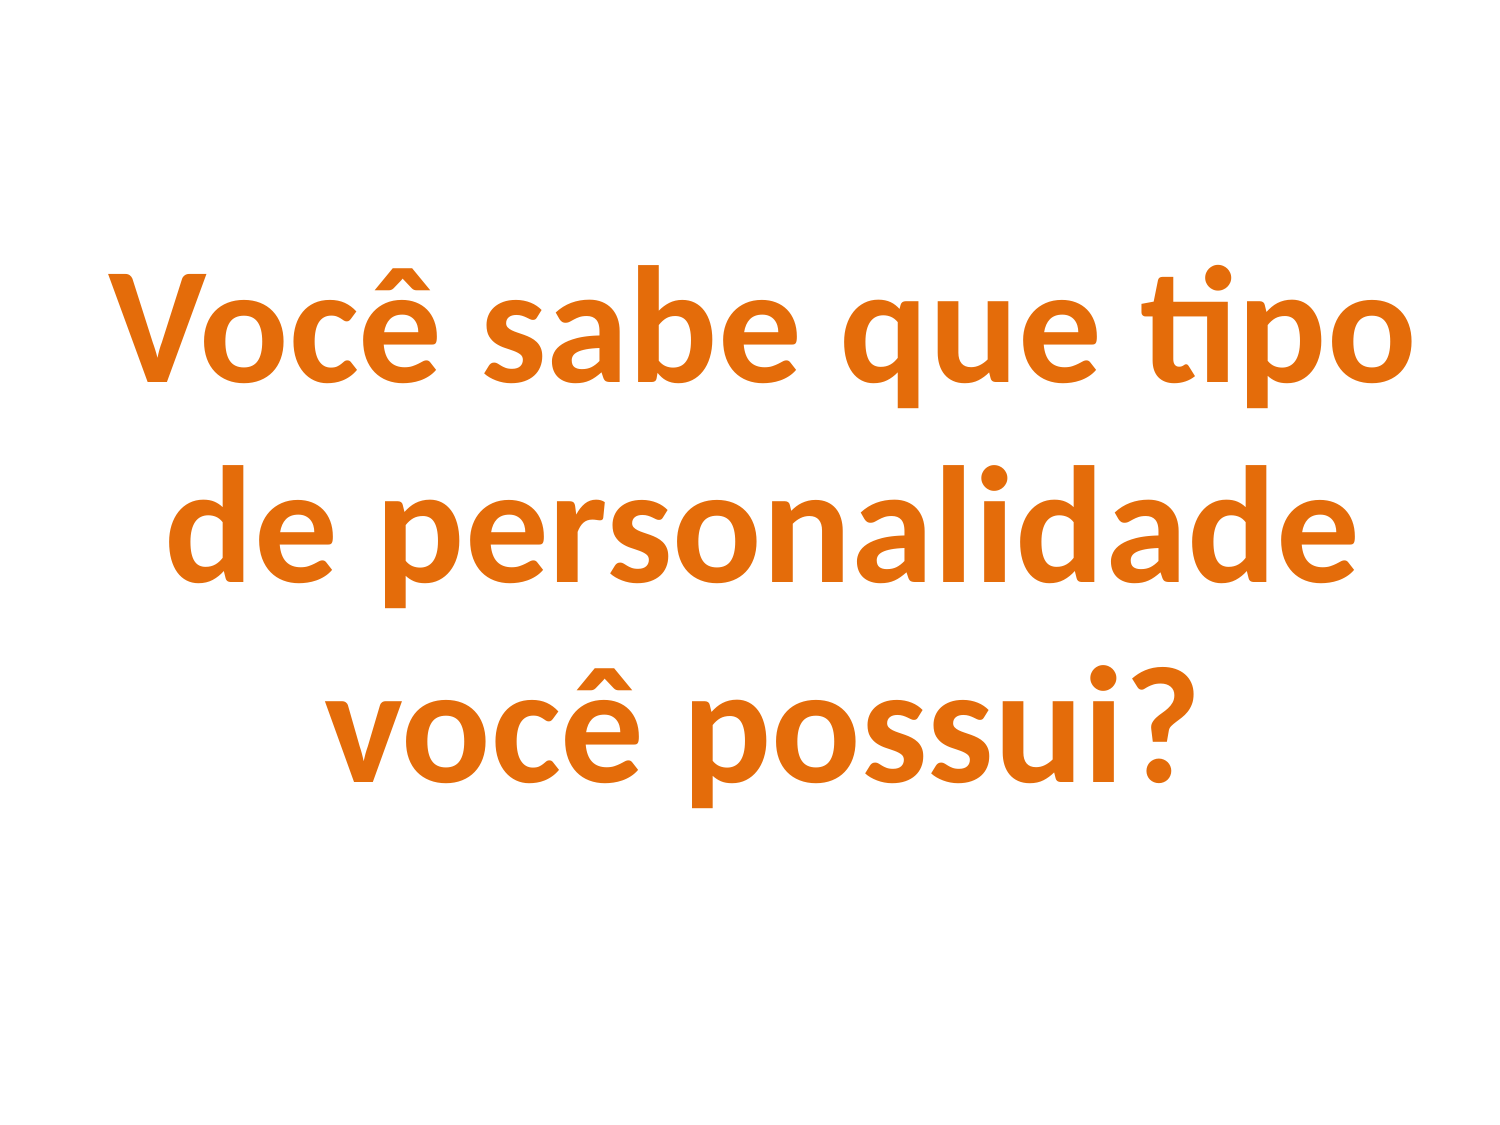

# Você sabe que tipo de personalidade você possui?